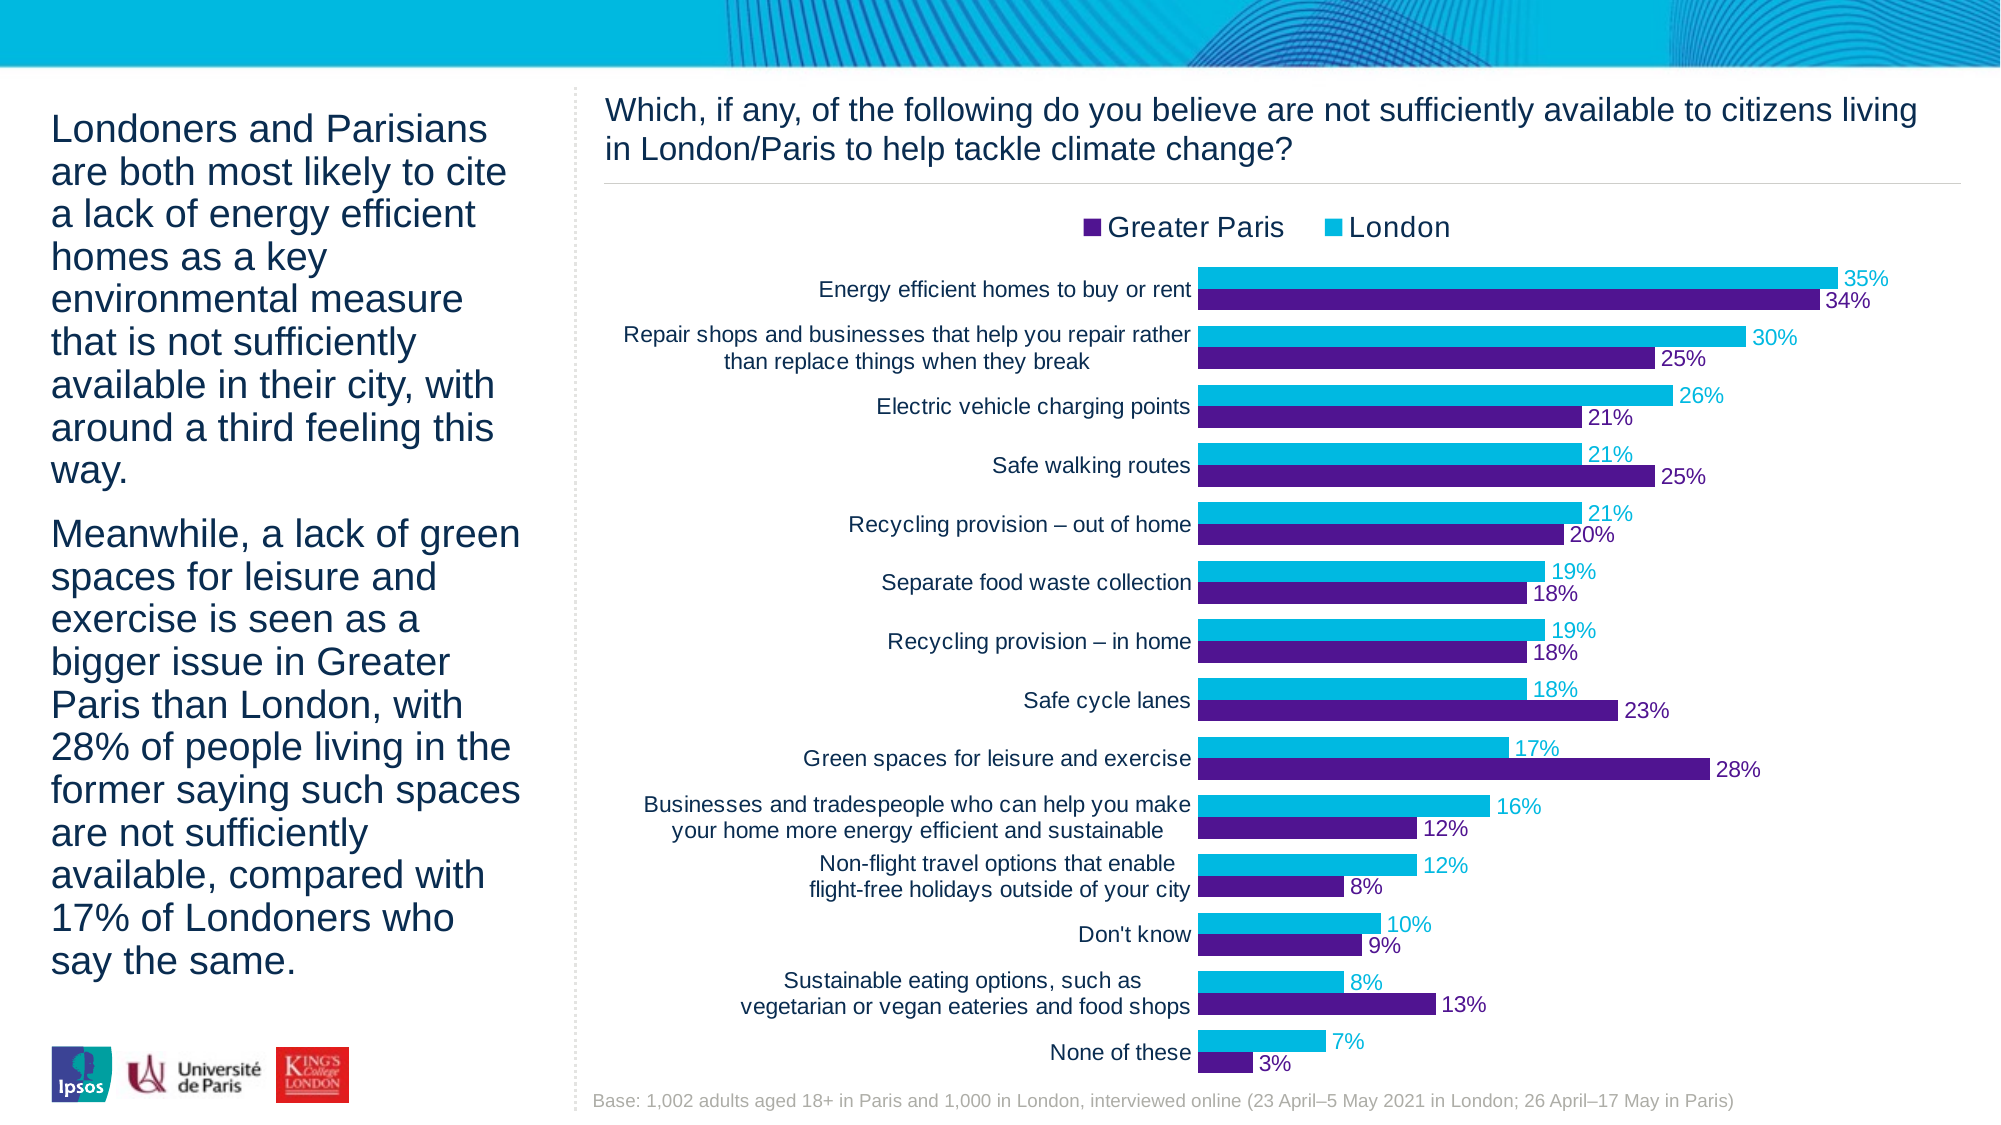

Which, if any, of the following do you believe are not sufficiently available to citizens living in London/Paris to help tackle climate change?
Londoners and Parisians are both most likely to cite a lack of energy efficient homes as a key environmental measure that is not sufficiently available in their city, with around a third feeling this way.
Meanwhile, a lack of green spaces for leisure and exercise is seen as a bigger issue in Greater Paris than London, with 28% of people living in the former saying such spaces are not sufficiently available, compared with 17% of Londoners who say the same.

### Chart

| Category | London | Greater Paris |
|---|---|---|
| Energy efficient homes to buy or rent | 35.0 | 34.0 |
| Repair shops and businesses that help you repair rather than replace things when they break | 30.0 | 25.0 |
| Electric vehicle charging points | 26.0 | 21.0 |
| Safe walking routes | 21.0 | 25.0 |
| Recycling provision – out of home | 21.0 | 20.0 |
| Separate food waste collection | 19.0 | 18.0 |
| Recycling provision – in home | 19.0 | 18.0 |
| Safe cycle lanes | 18.0 | 23.0 |
| Green spaces for leisure and exercise | 17.0 | 28.0 |
| Businesses and tradespeople who can help you make your home more energy efficient and sustainable | 16.0 | 12.0 |
| Non-flight travel options that enable
flight-free holidays outside of your city | 12.0 | 8.0 |
| Don't know | 10.0 | 9.0 |
| Sustainable eating options, such as
vegetarian or vegan eateries and food shops | 8.0 | 13.0 |
| None of these | 7.0 | 3.0 |
Base: 1,002 adults aged 18+ in Paris and 1,000 in London, interviewed online (23 April–5 May 2021 in London; 26 April–17 May in Paris)